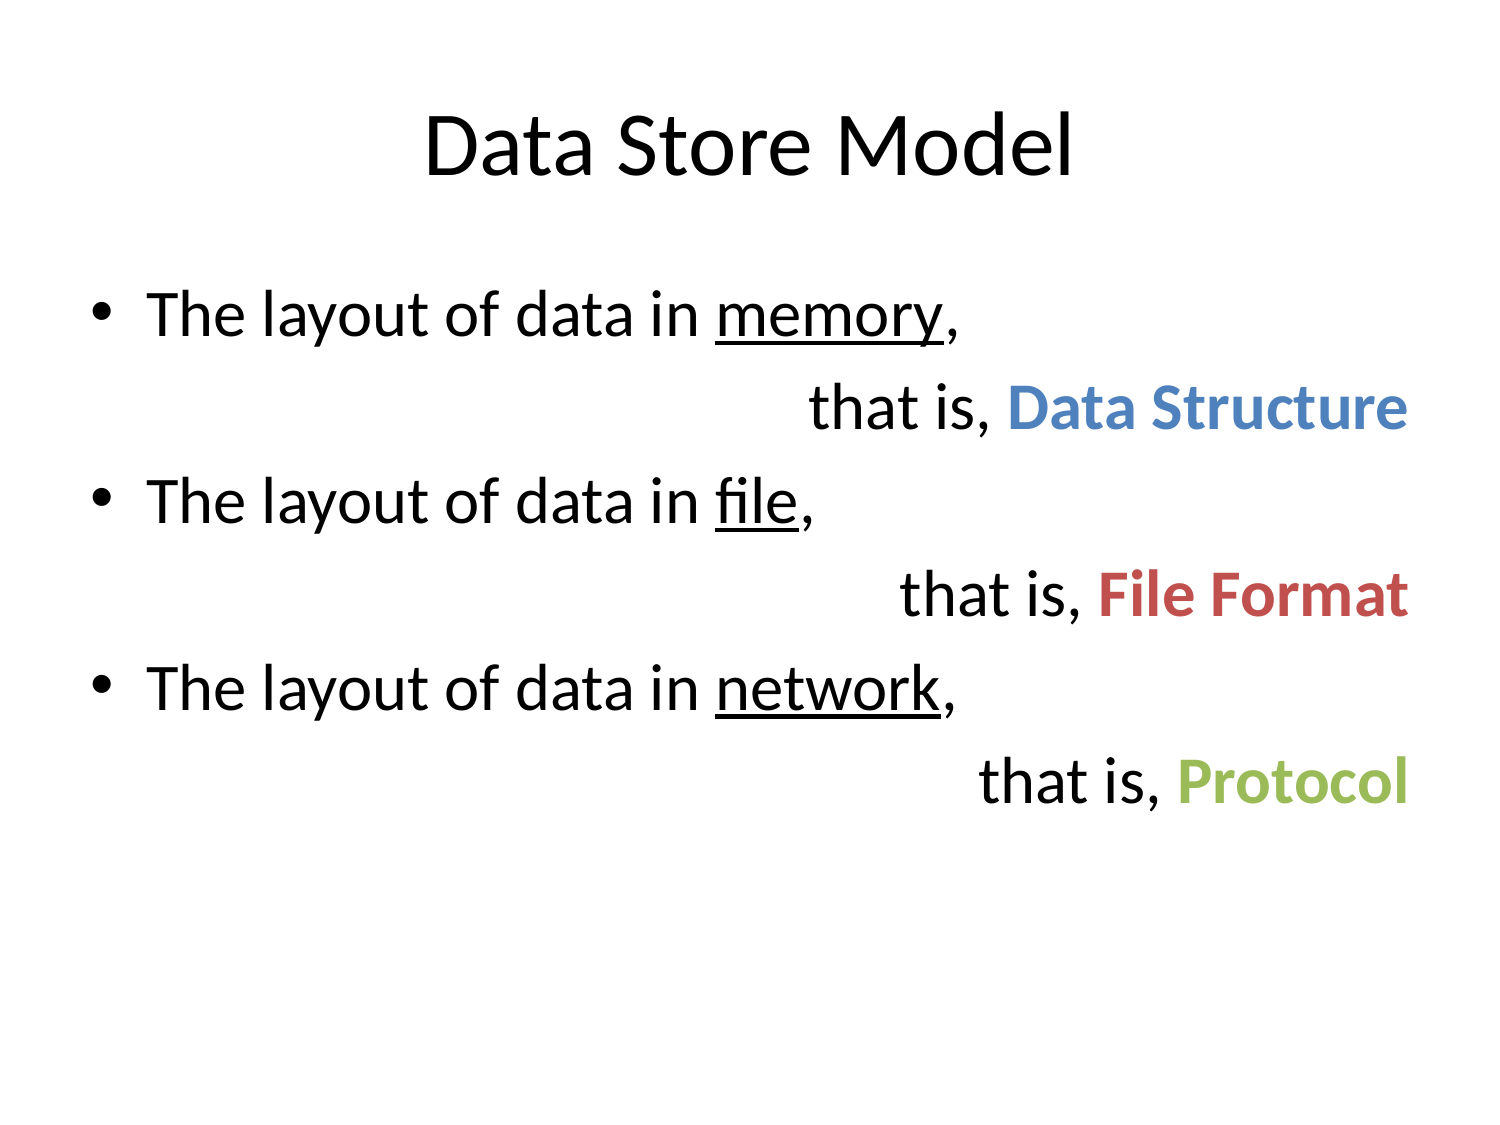

# Data Store Model
The layout of data in memory,
that is, Data Structure
The layout of data in file,
that is, File Format
The layout of data in network,
that is, Protocol